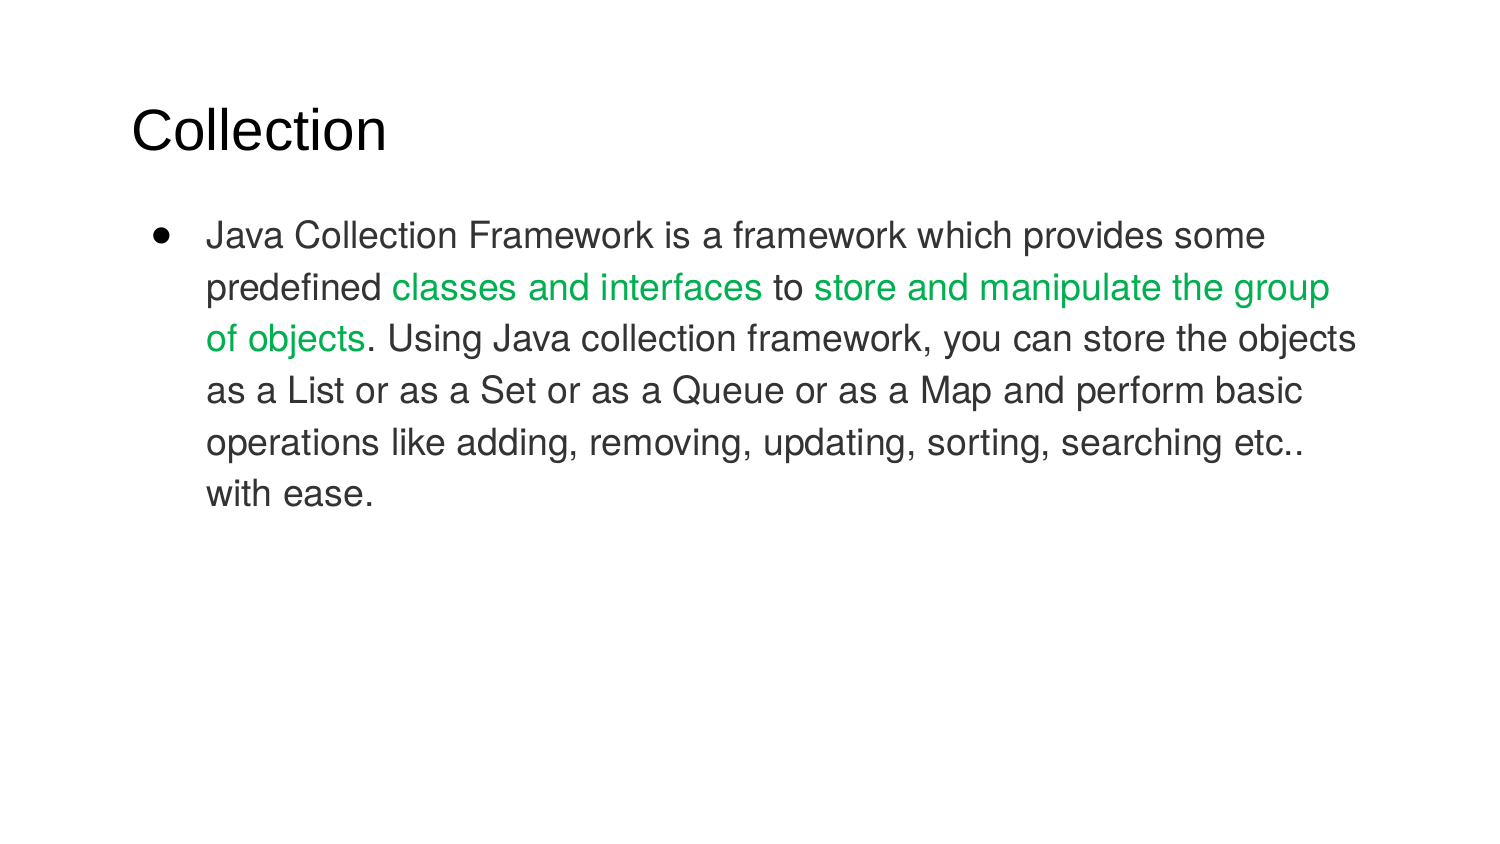

# Collection
Java Collection Framework is a framework which provides some predefined classes and interfaces to store and manipulate the group of objects. Using Java collection framework, you can store the objects as a List or as a Set or as a Queue or as a Map and perform basic operations like adding, removing, updating, sorting, searching etc.. with ease.